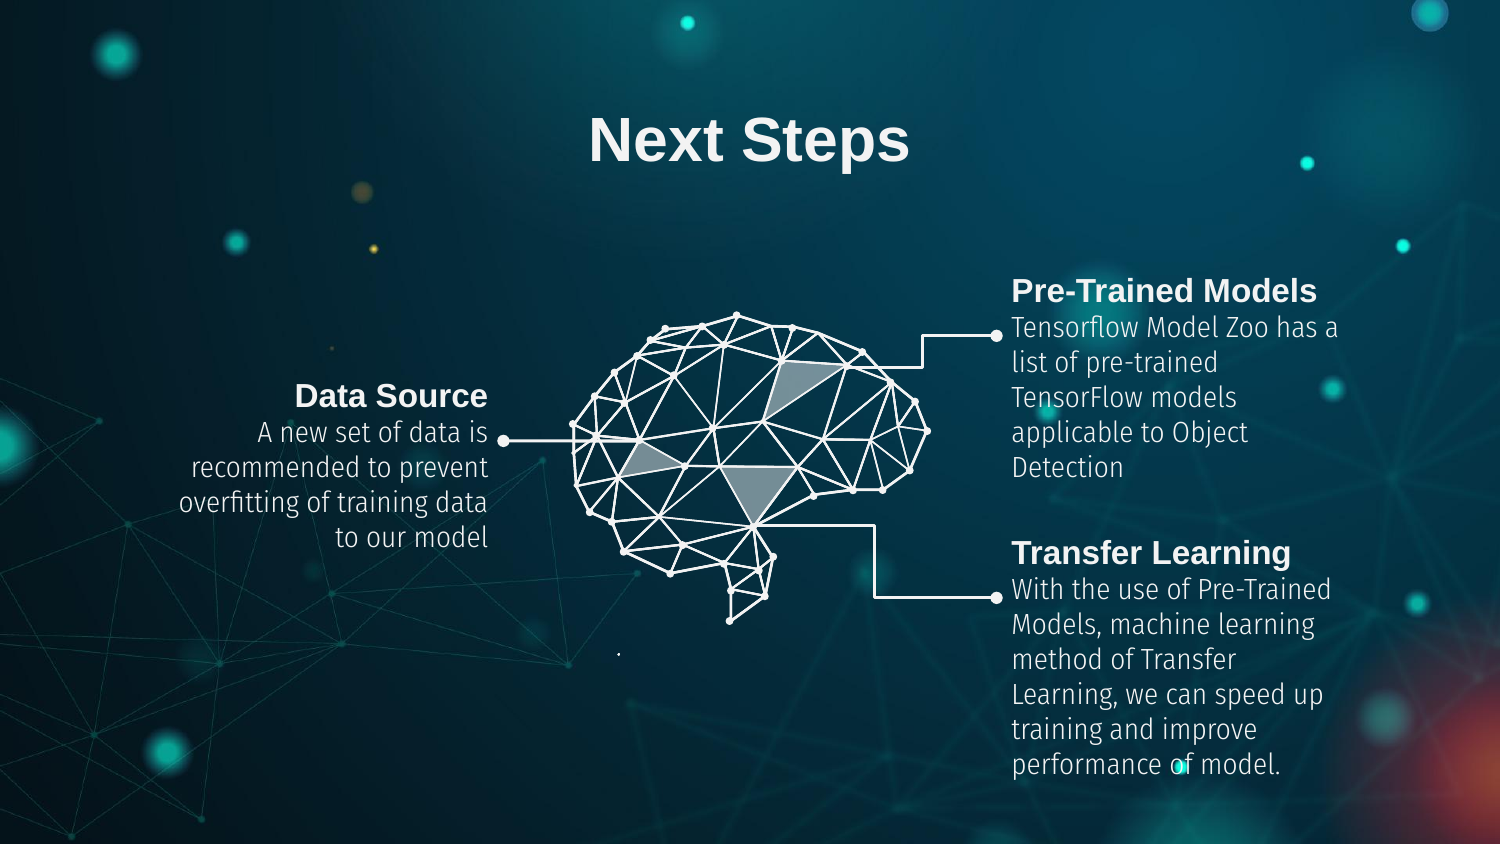

# Next Steps
Pre-Trained Models
Tensorflow Model Zoo has a list of pre-trained TensorFlow models applicable to Object Detection

Data Source
A new set of data is recommended to prevent overfitting of training data to our model
Transfer Learning
With the use of Pre-Trained Models, machine learning method of Transfer Learning, we can speed up training and improve performance of model.